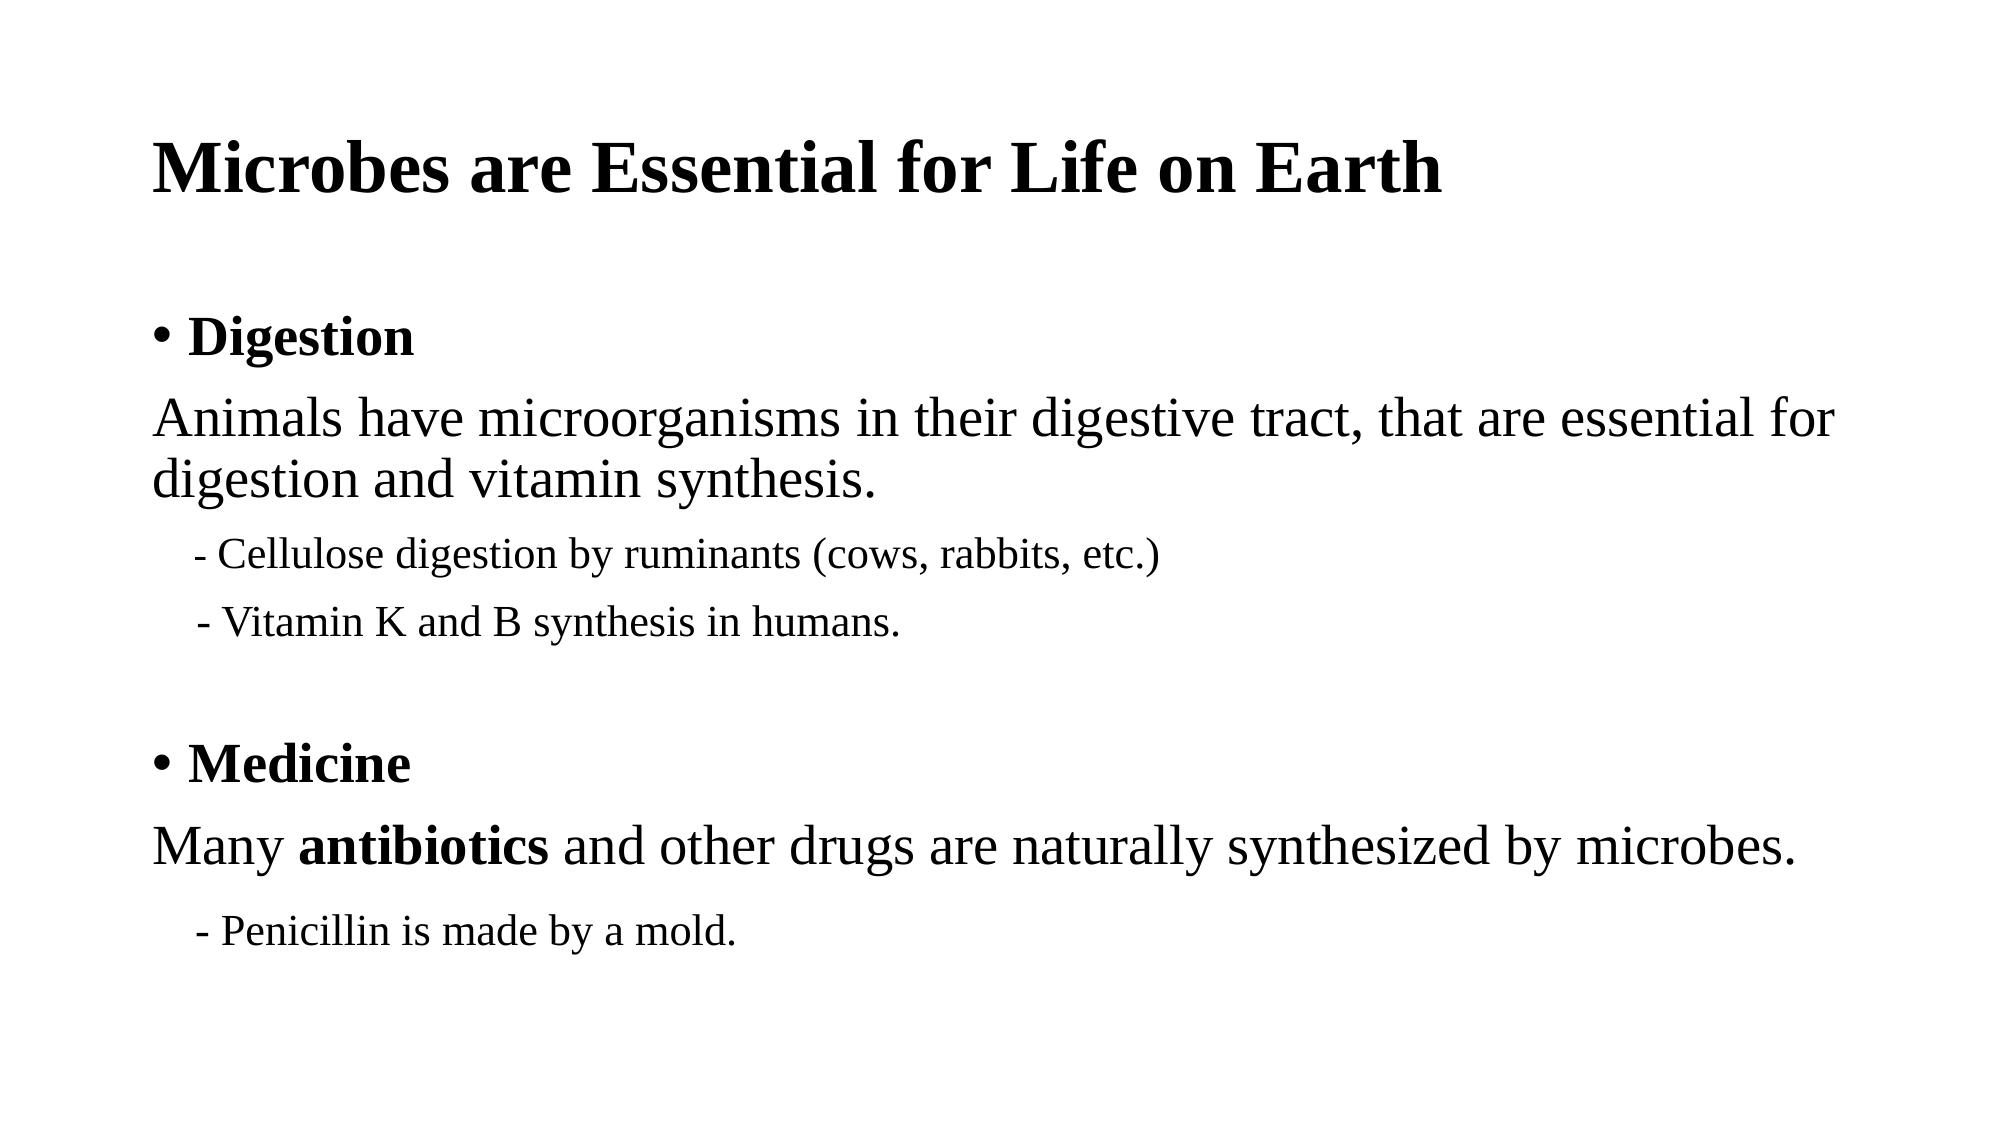

# Microbes are Essential for Life on Earth
Digestion
Animals have microorganisms in their digestive tract, that are essential for digestion and vitamin synthesis.
    - Cellulose digestion by ruminants (cows, rabbits, etc.)
    - Vitamin K and B synthesis in humans.

Medicine
Many antibiotics and other drugs are naturally synthesized by microbes.
   - Penicillin is made by a mold.